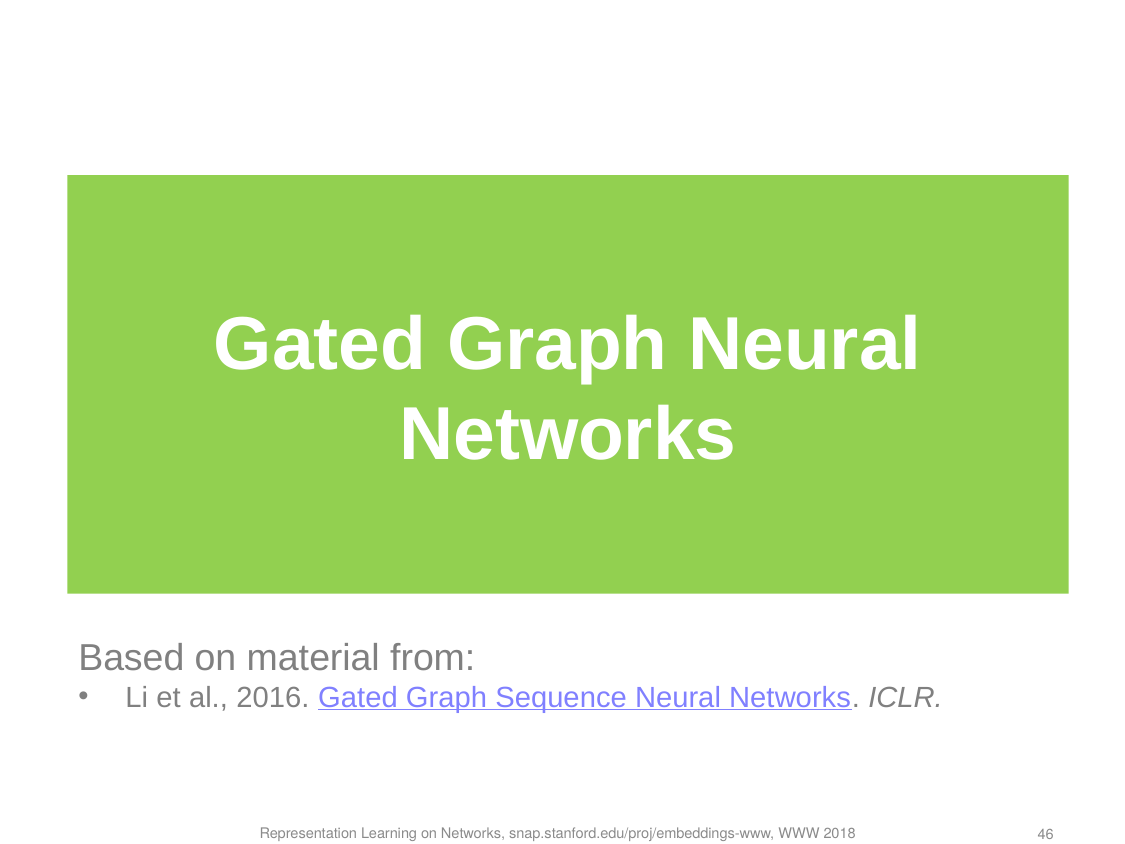

Gated Graph Neural Networks
Based on material from:
Li et al., 2016. Gated Graph Sequence Neural Networks. ICLR.
Representation Learning on Networks, snap.stanford.edu/proj/embeddings-www, WWW 2018
46